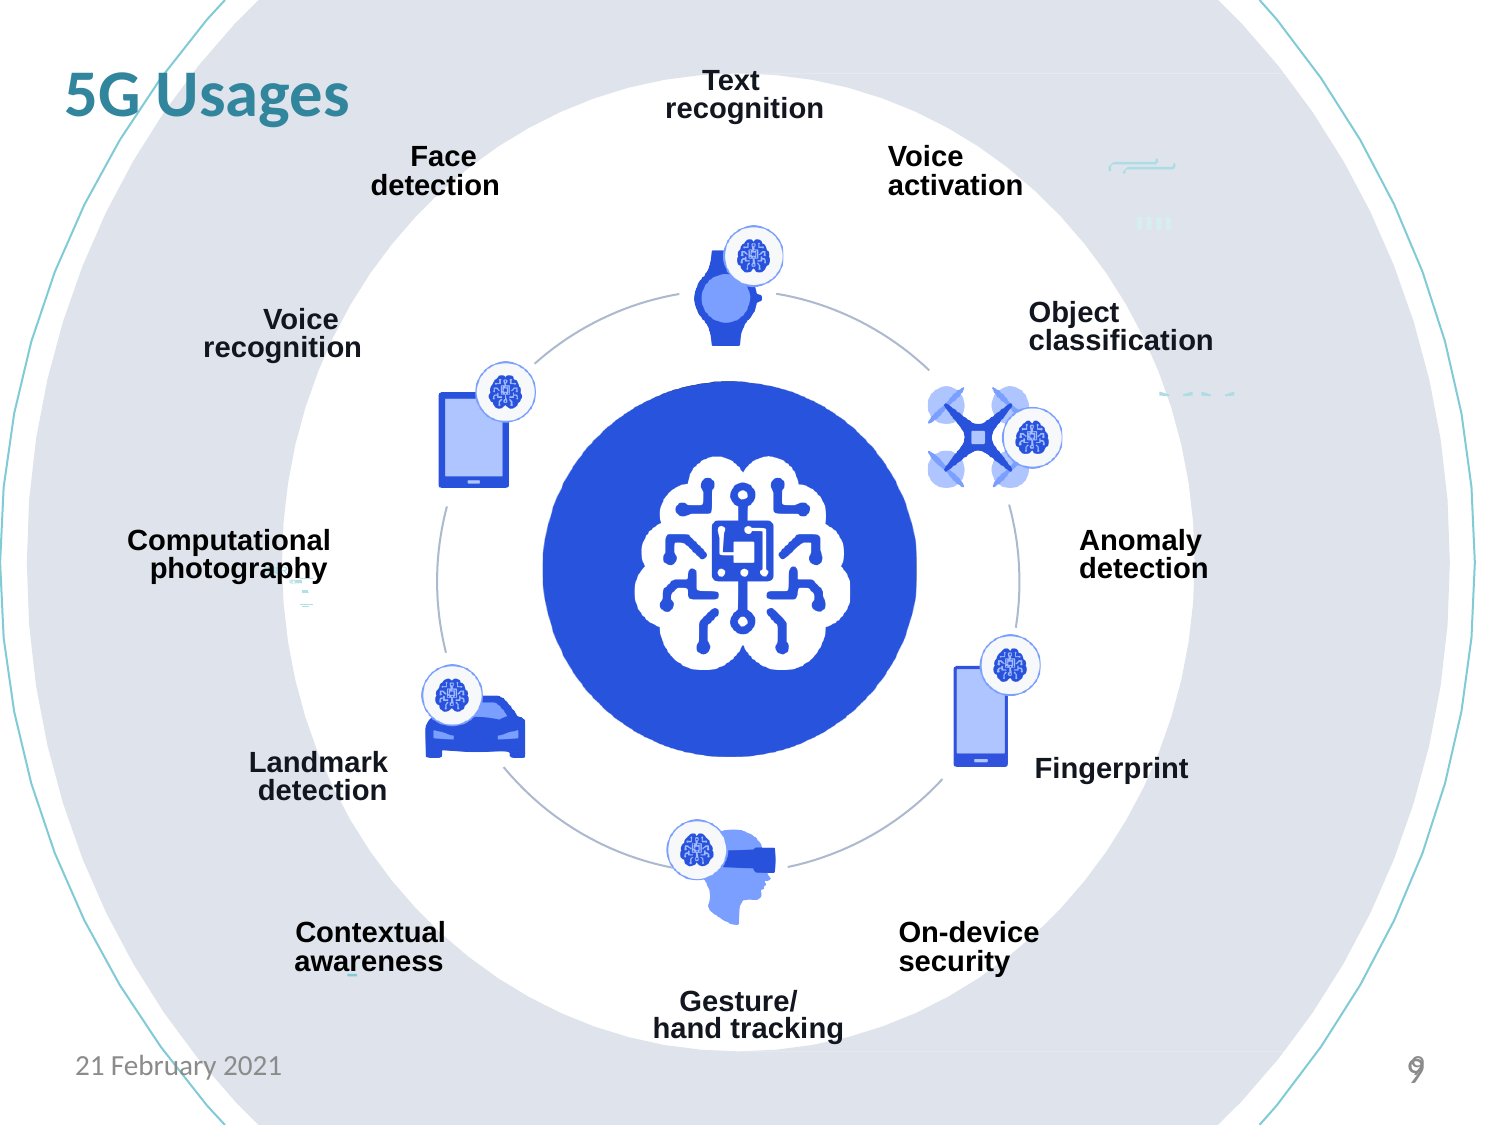

5G Usages
Text recognition
Face
detection
Voice
activation
Object classification
Voice recognition
Computational photography
Anomaly detection
Fingerprint
Landmark detection
Contextual
awareness
On-device
security
Gesture/ hand tracking

21 February 2021
9
9